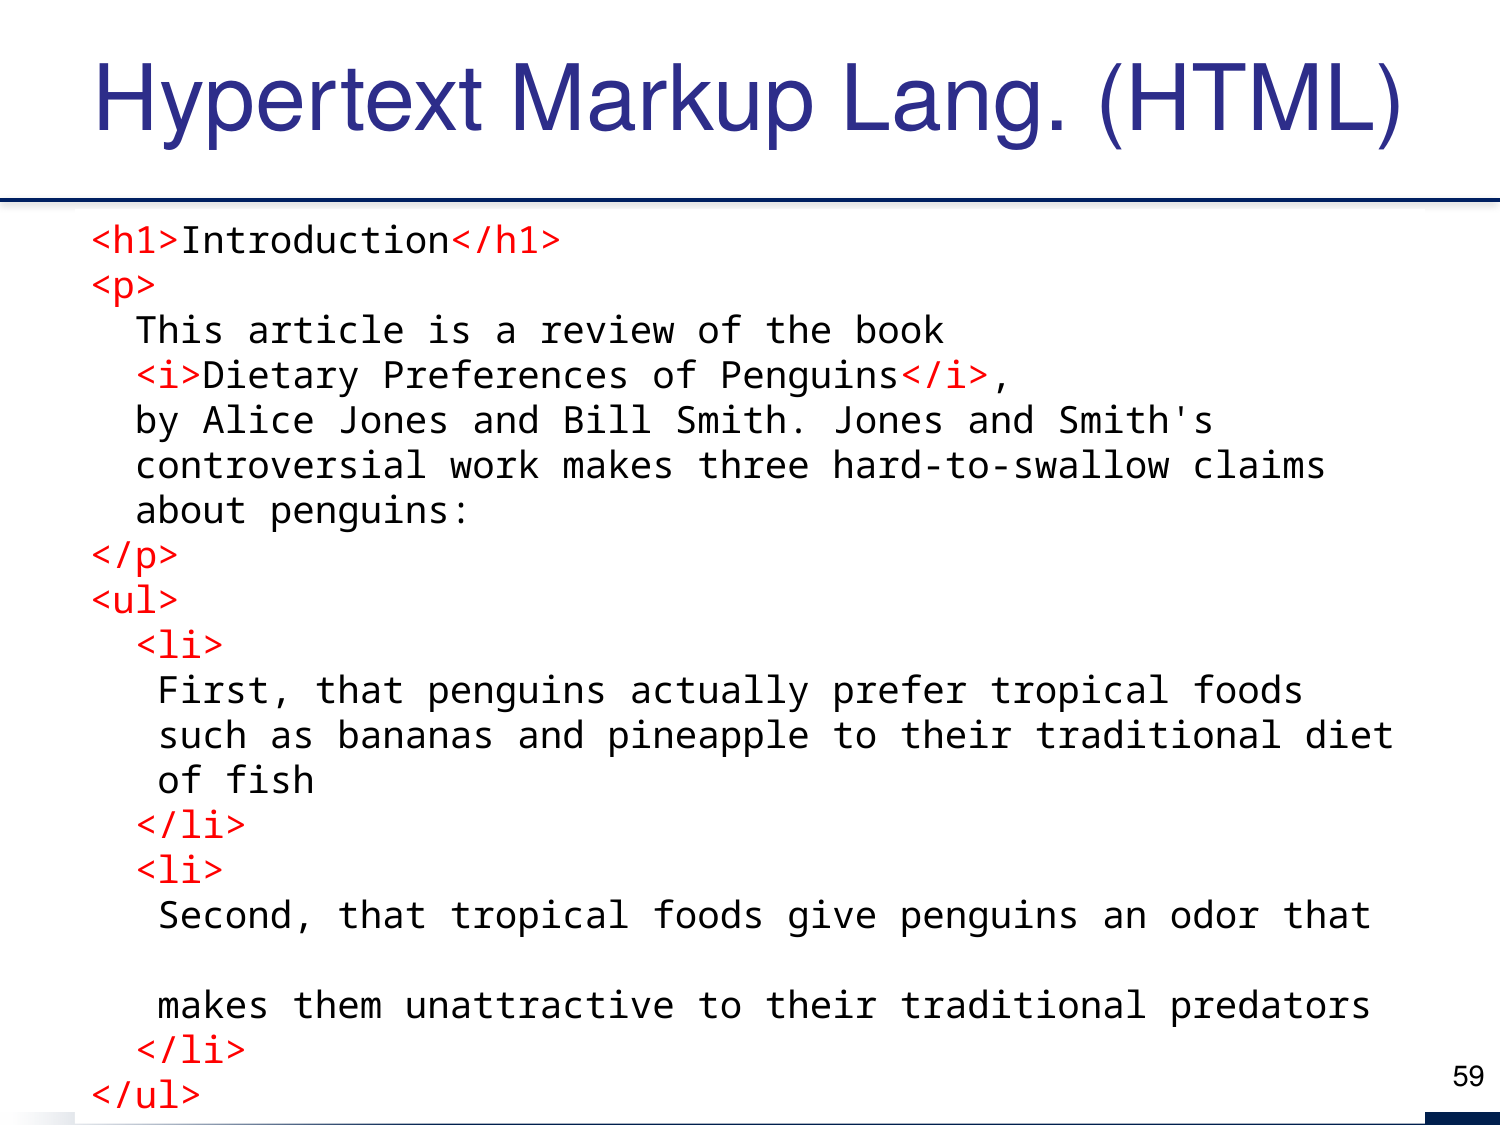

# Hypertext Markup Lang. (HTML)
<h1>Introduction</h1>
<p>
  This article is a review of the book
  <i>Dietary Preferences of Penguins</i>,
  by Alice Jones and Bill Smith. Jones and Smith's
  controversial work makes three hard-to-swallow claims
  about penguins:
</p>
<ul>
  <li>
   First, that penguins actually prefer tropical foods
   such as bananas and pineapple to their traditional diet
   of fish
  </li>
  <li>
   Second, that tropical foods give penguins an odor that
   makes them unattractive to their traditional predators
  </li>
</ul>
59